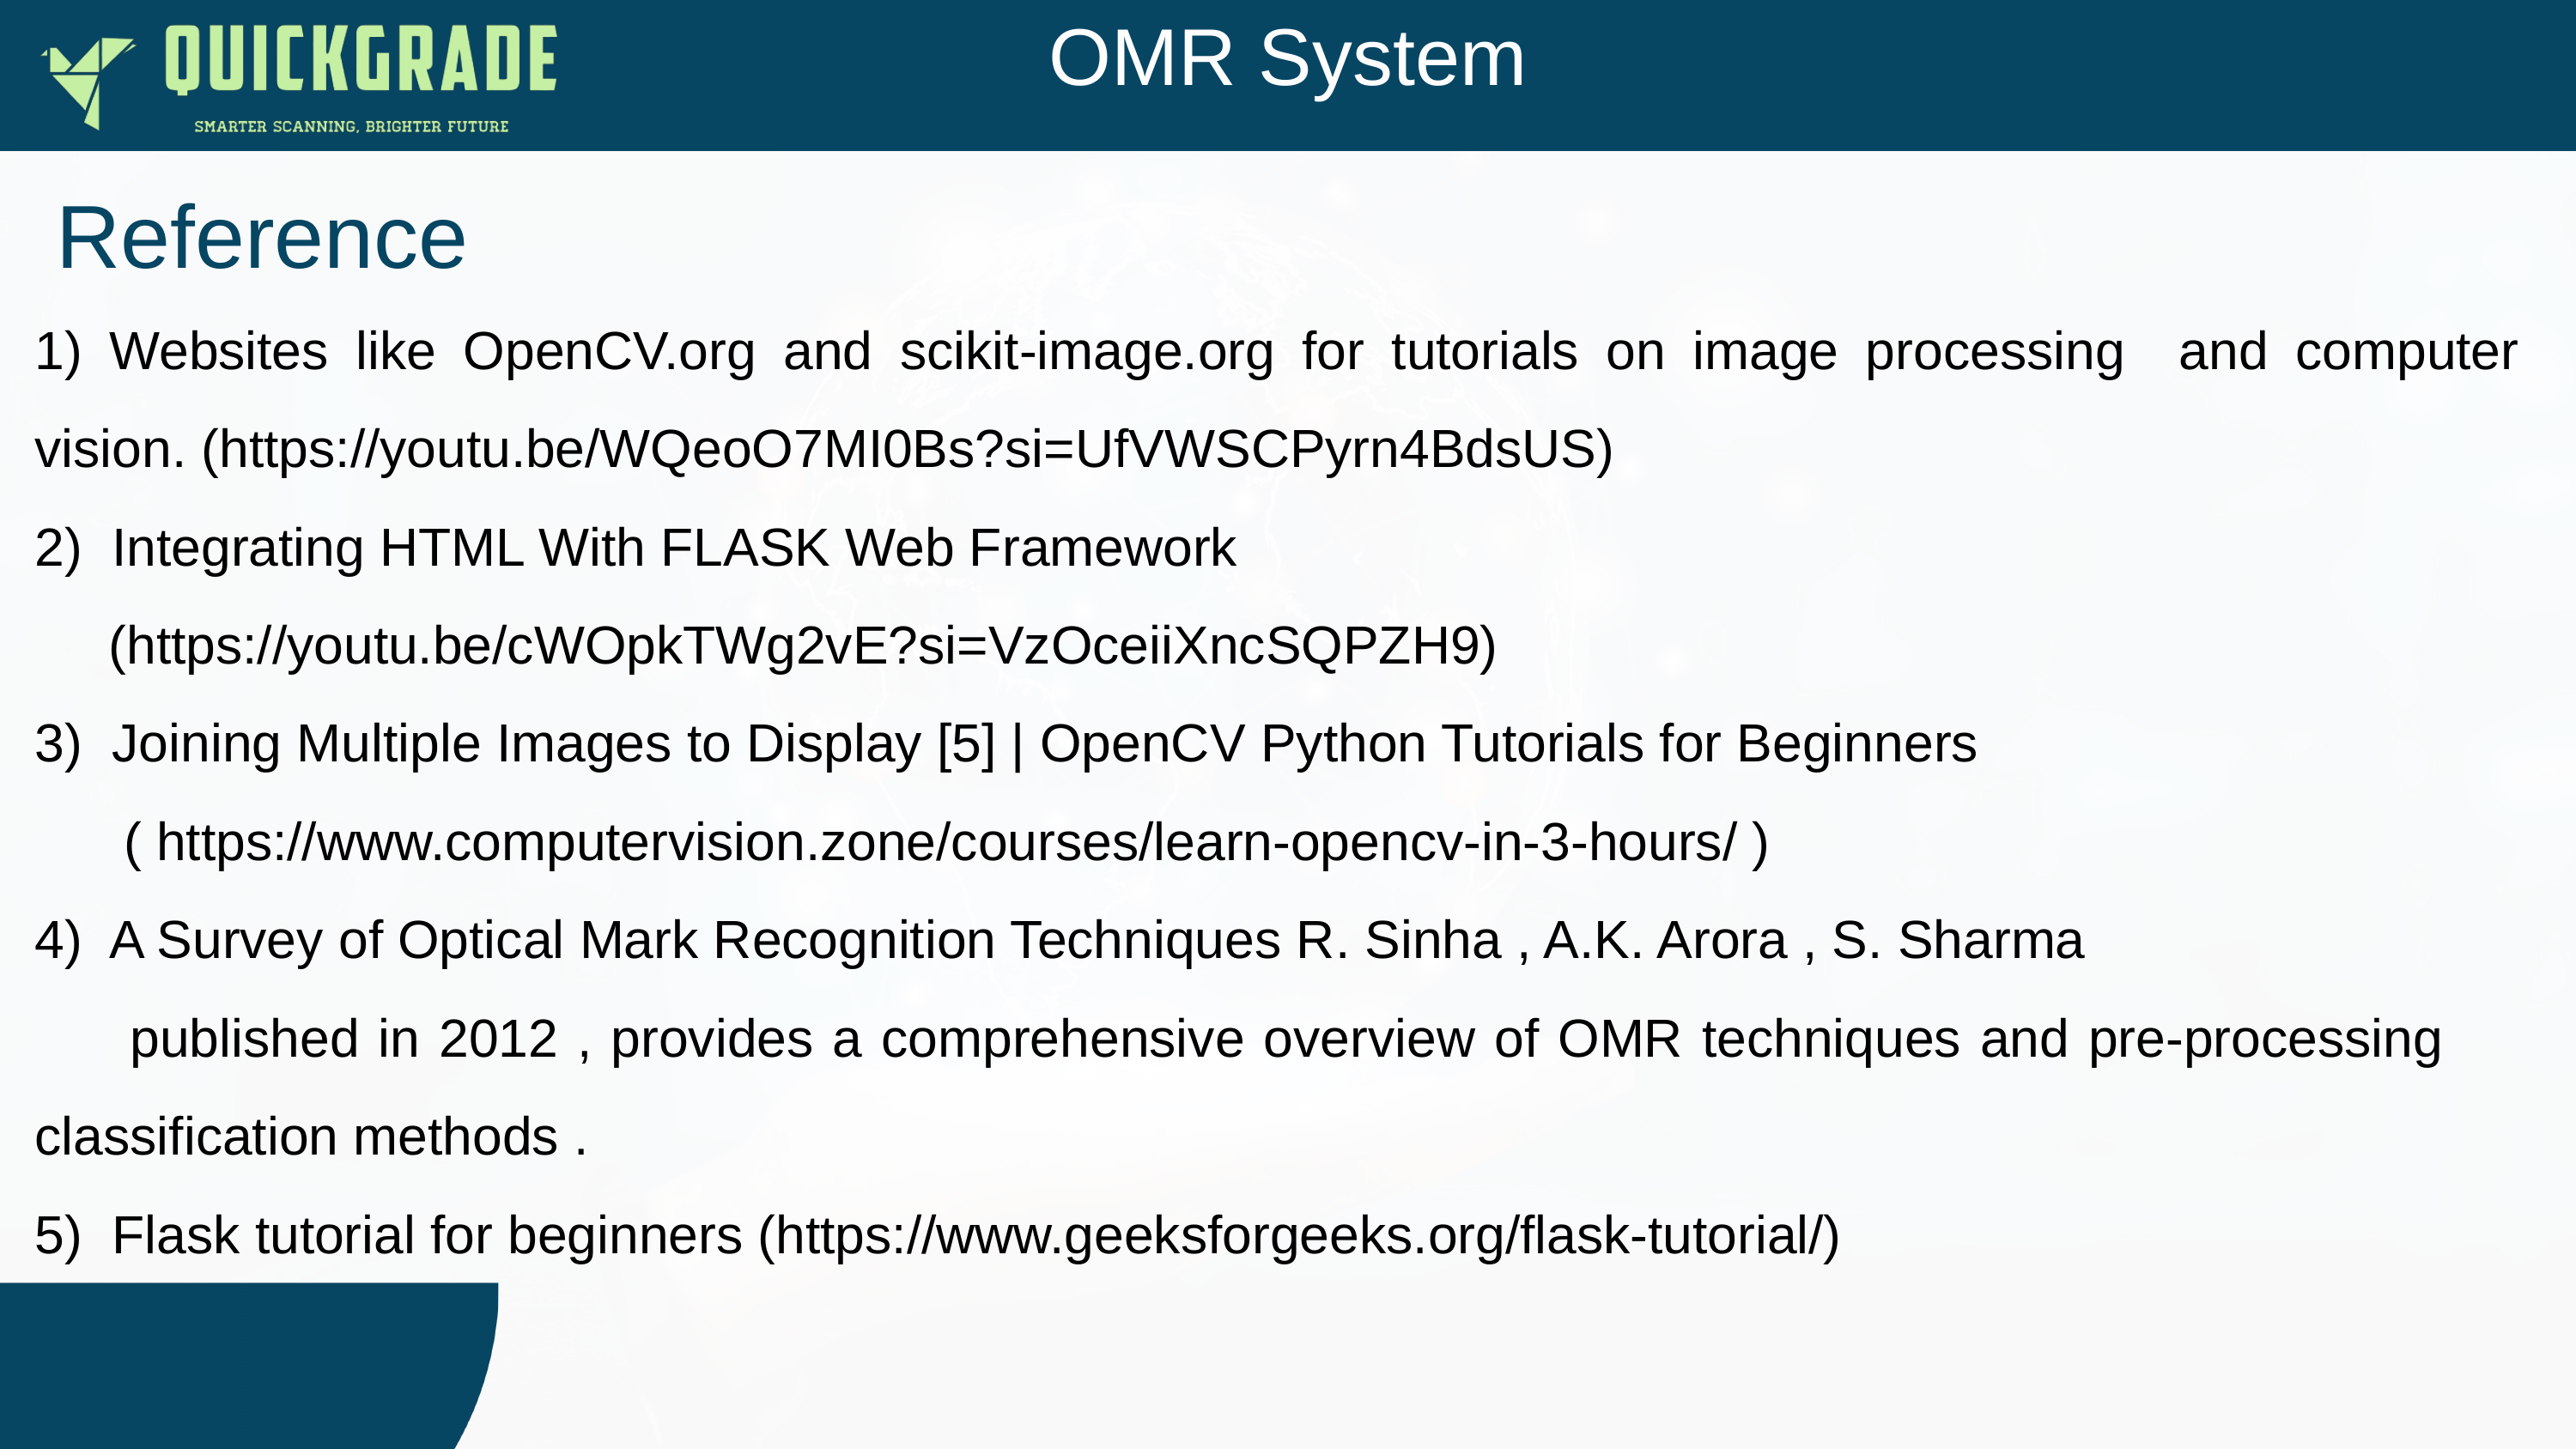

OMR System
Reference
1) Websites like OpenCV.org and scikit-image.org for tutorials on image processing  and computer vision. (https://youtu.be/WQeoO7MI0Bs?si=UfVWSCPyrn4BdsUS)
2)  Integrating HTML With FLASK Web Framework
     (https://youtu.be/cWOpkTWg2vE?si=VzOceiiXncSQPZH9)
3)  Joining Multiple Images to Display [5] | OpenCV Python Tutorials for Beginners
      ( https://www.computervision.zone/courses/learn-opencv-in-3-hours/ )
4)  A Survey of Optical Mark Recognition Techniques R. Sinha , A.K. Arora , S. Sharma
     published in 2012 , provides a comprehensive overview of OMR techniques and pre-processing     classification methods .
5)  Flask tutorial for beginners (https://www.geeksforgeeks.org/flask-tutorial/)